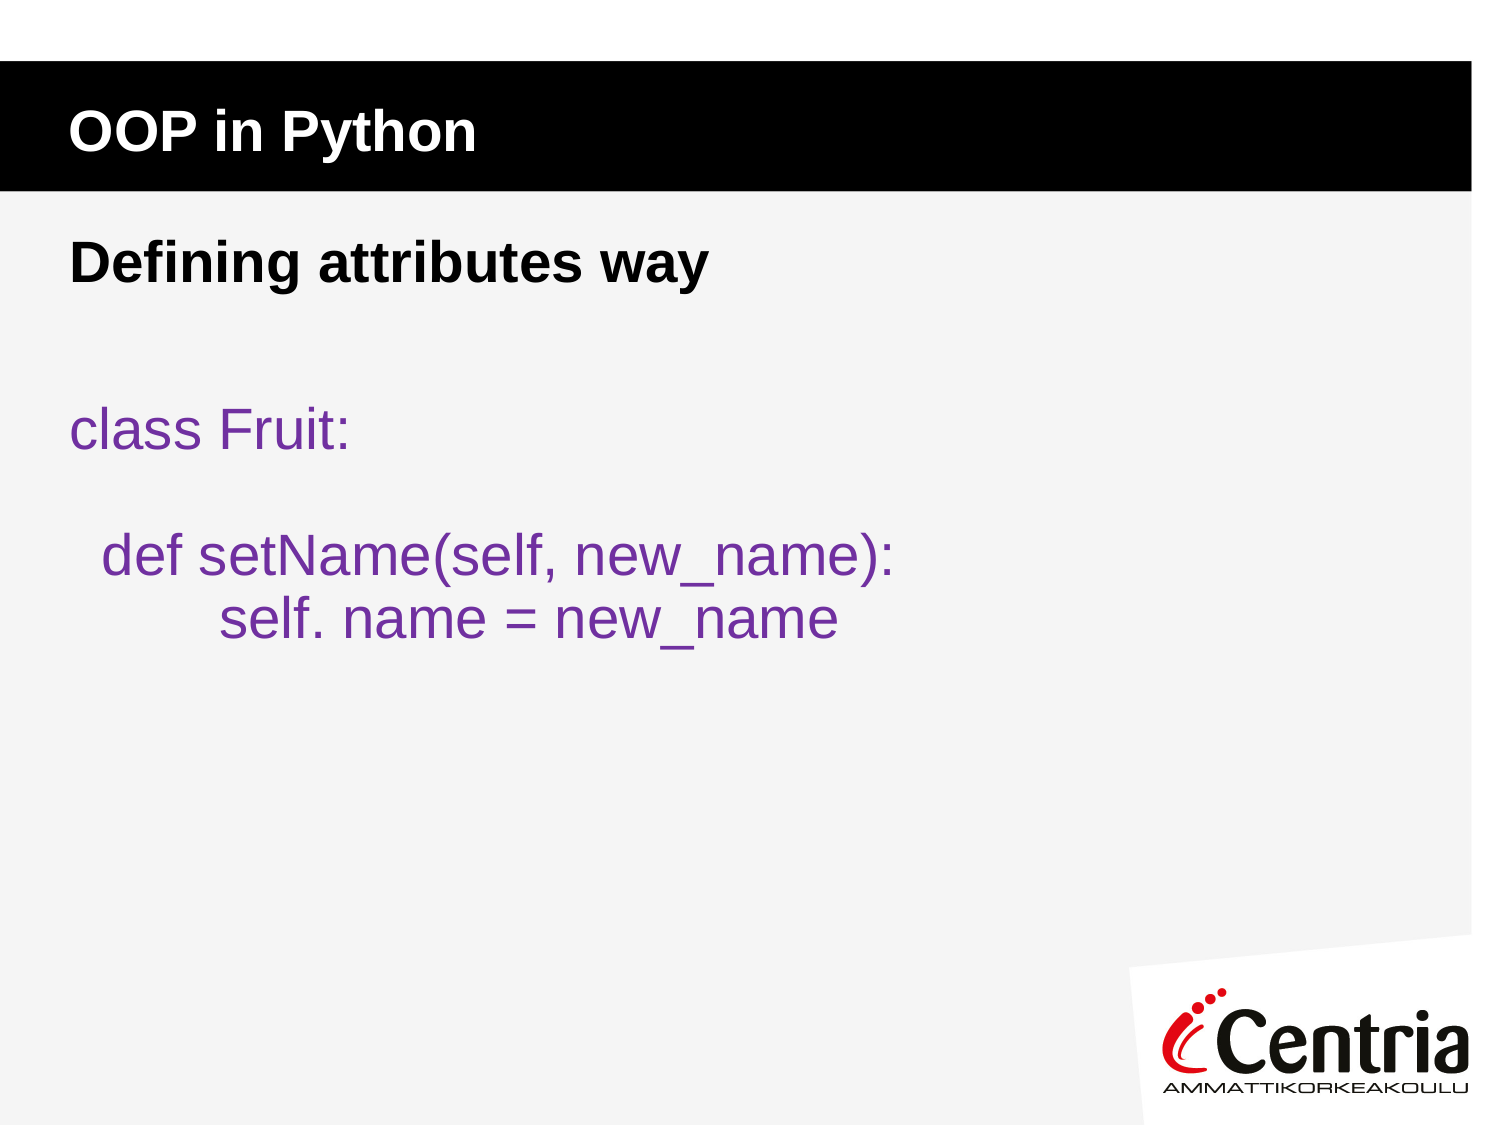

OOP in Python
Defining attributes way

class Fruit: 
  
  def setName(self, new_name): 
  	self. name = new_name